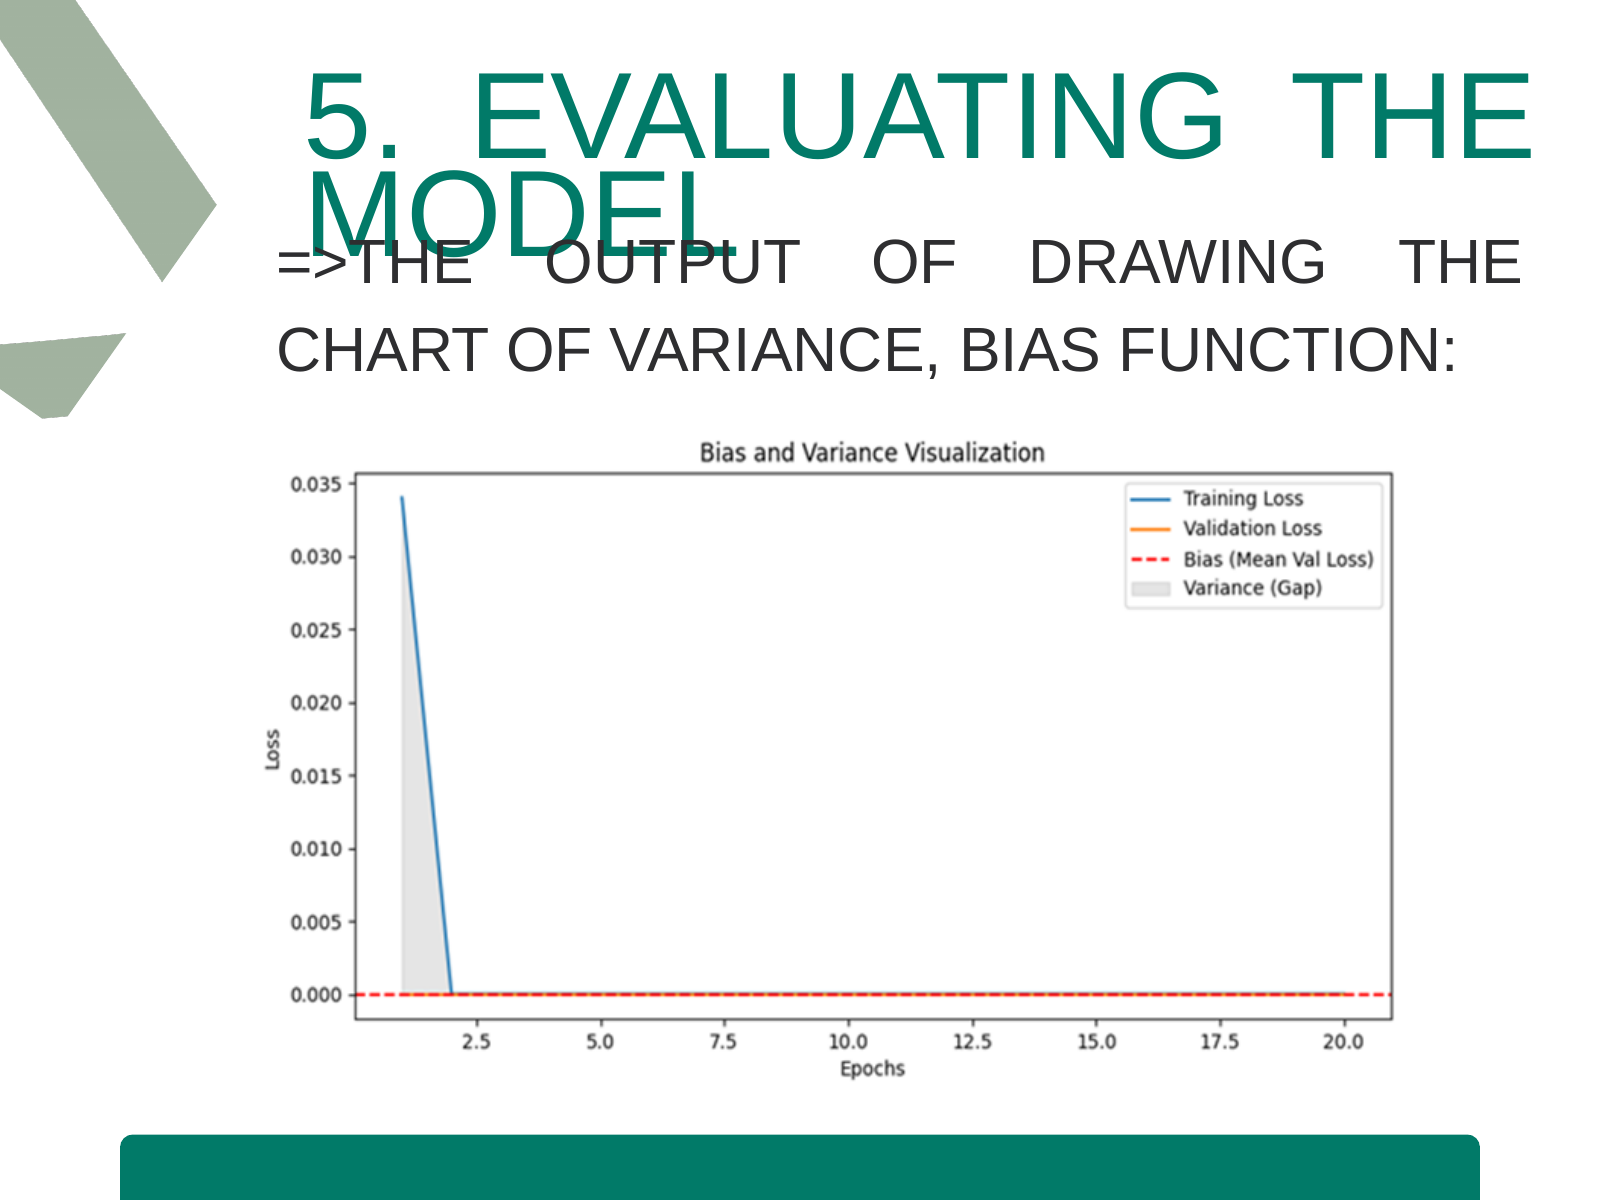

5. EVALUATING THE  MODEL
=>THE OUTPUT OF DRAWING THE CHART OF VARIANCE, BIAS FUNCTION: